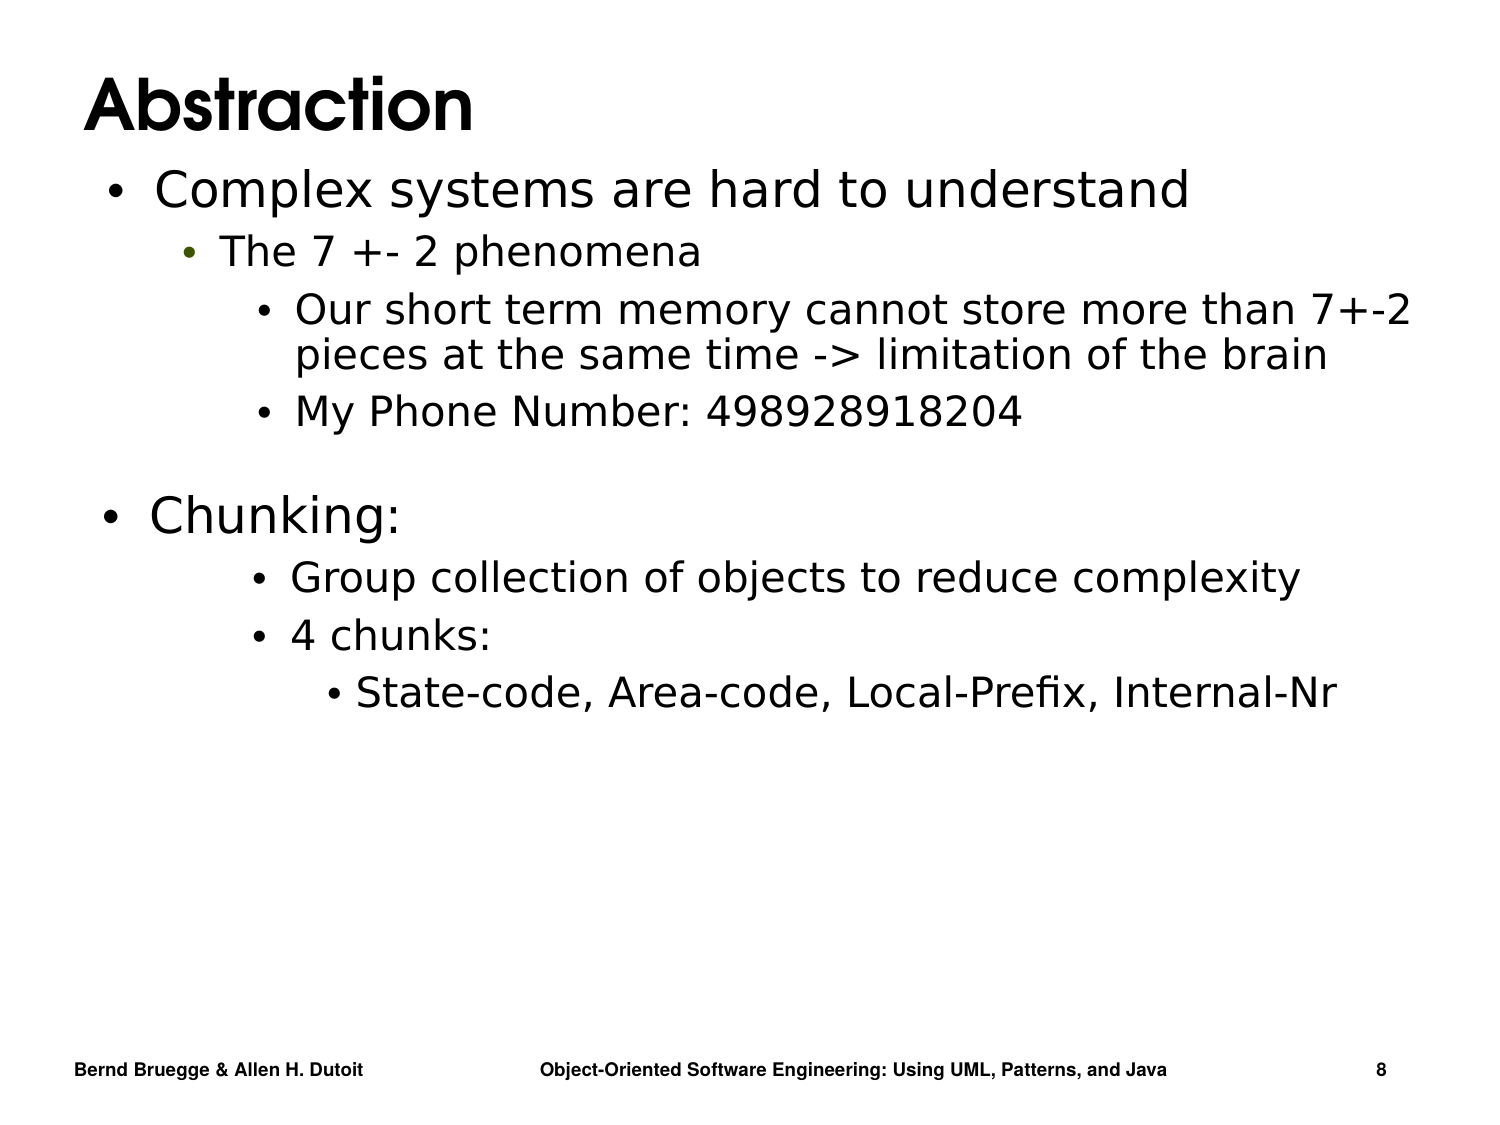

# Abstraction
Complex systems are hard to understand
The 7 +- 2 phenomena
Our short term memory cannot store more than 7+-2 pieces at the same time -> limitation of the brain
My Phone Number: 498928918204
Chunking:
Group collection of objects to reduce complexity
4 chunks:
State-code, Area-code, Local-Prefix, Internal-Nr